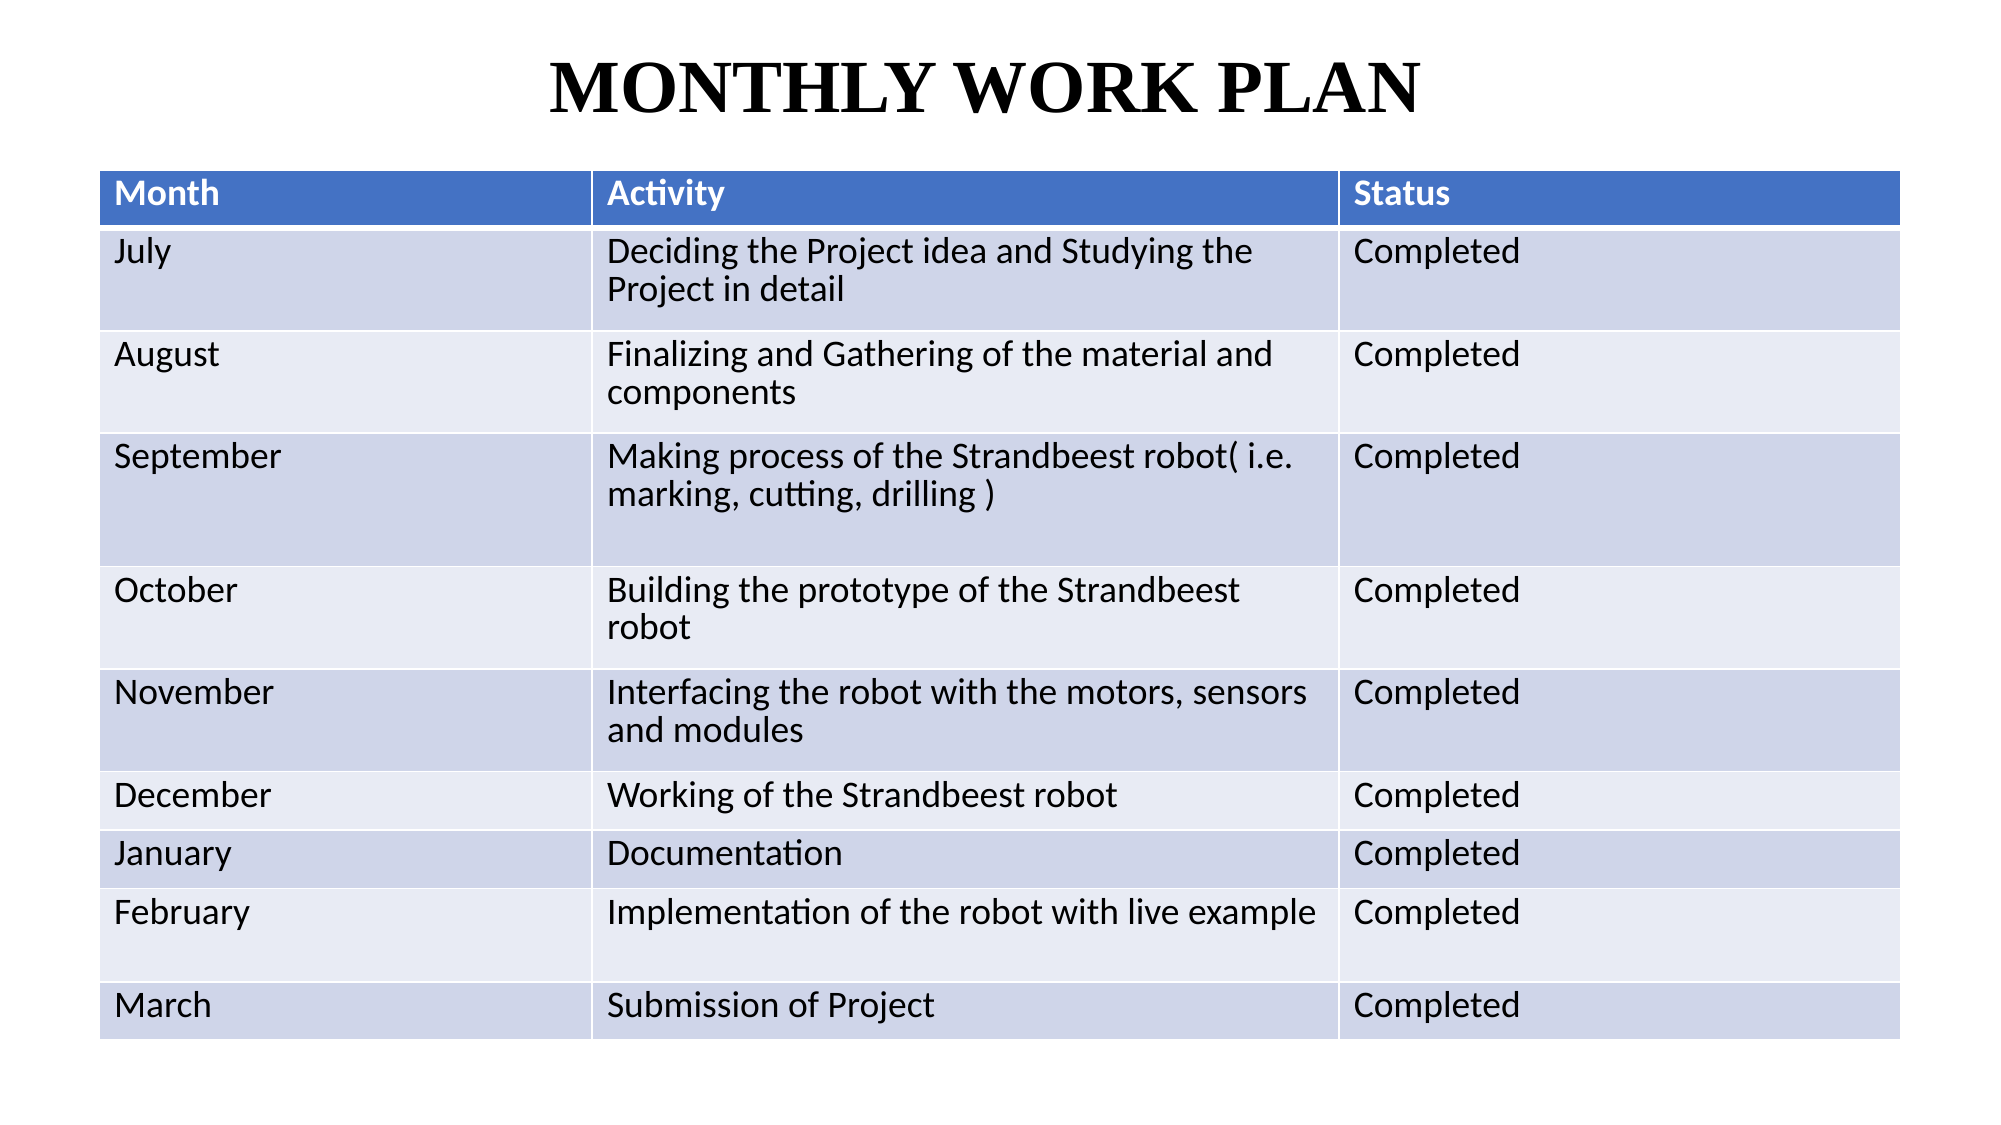

MONTHLY WORK PLAN
| Month | Activity | Status |
| --- | --- | --- |
| July | Deciding the Project idea and Studying the Project in detail | Completed |
| August | Finalizing and Gathering of the material and components | Completed |
| September | Making process of the Strandbeest robot( i.e. marking, cutting, drilling ) | Completed |
| October | Building the prototype of the Strandbeest robot | Completed |
| November | Interfacing the robot with the motors, sensors and modules | Completed |
| December | Working of the Strandbeest robot | Completed |
| January | Documentation | Completed |
| February | Implementation of the robot with live example | Completed |
| March | Submission of Project | Completed |